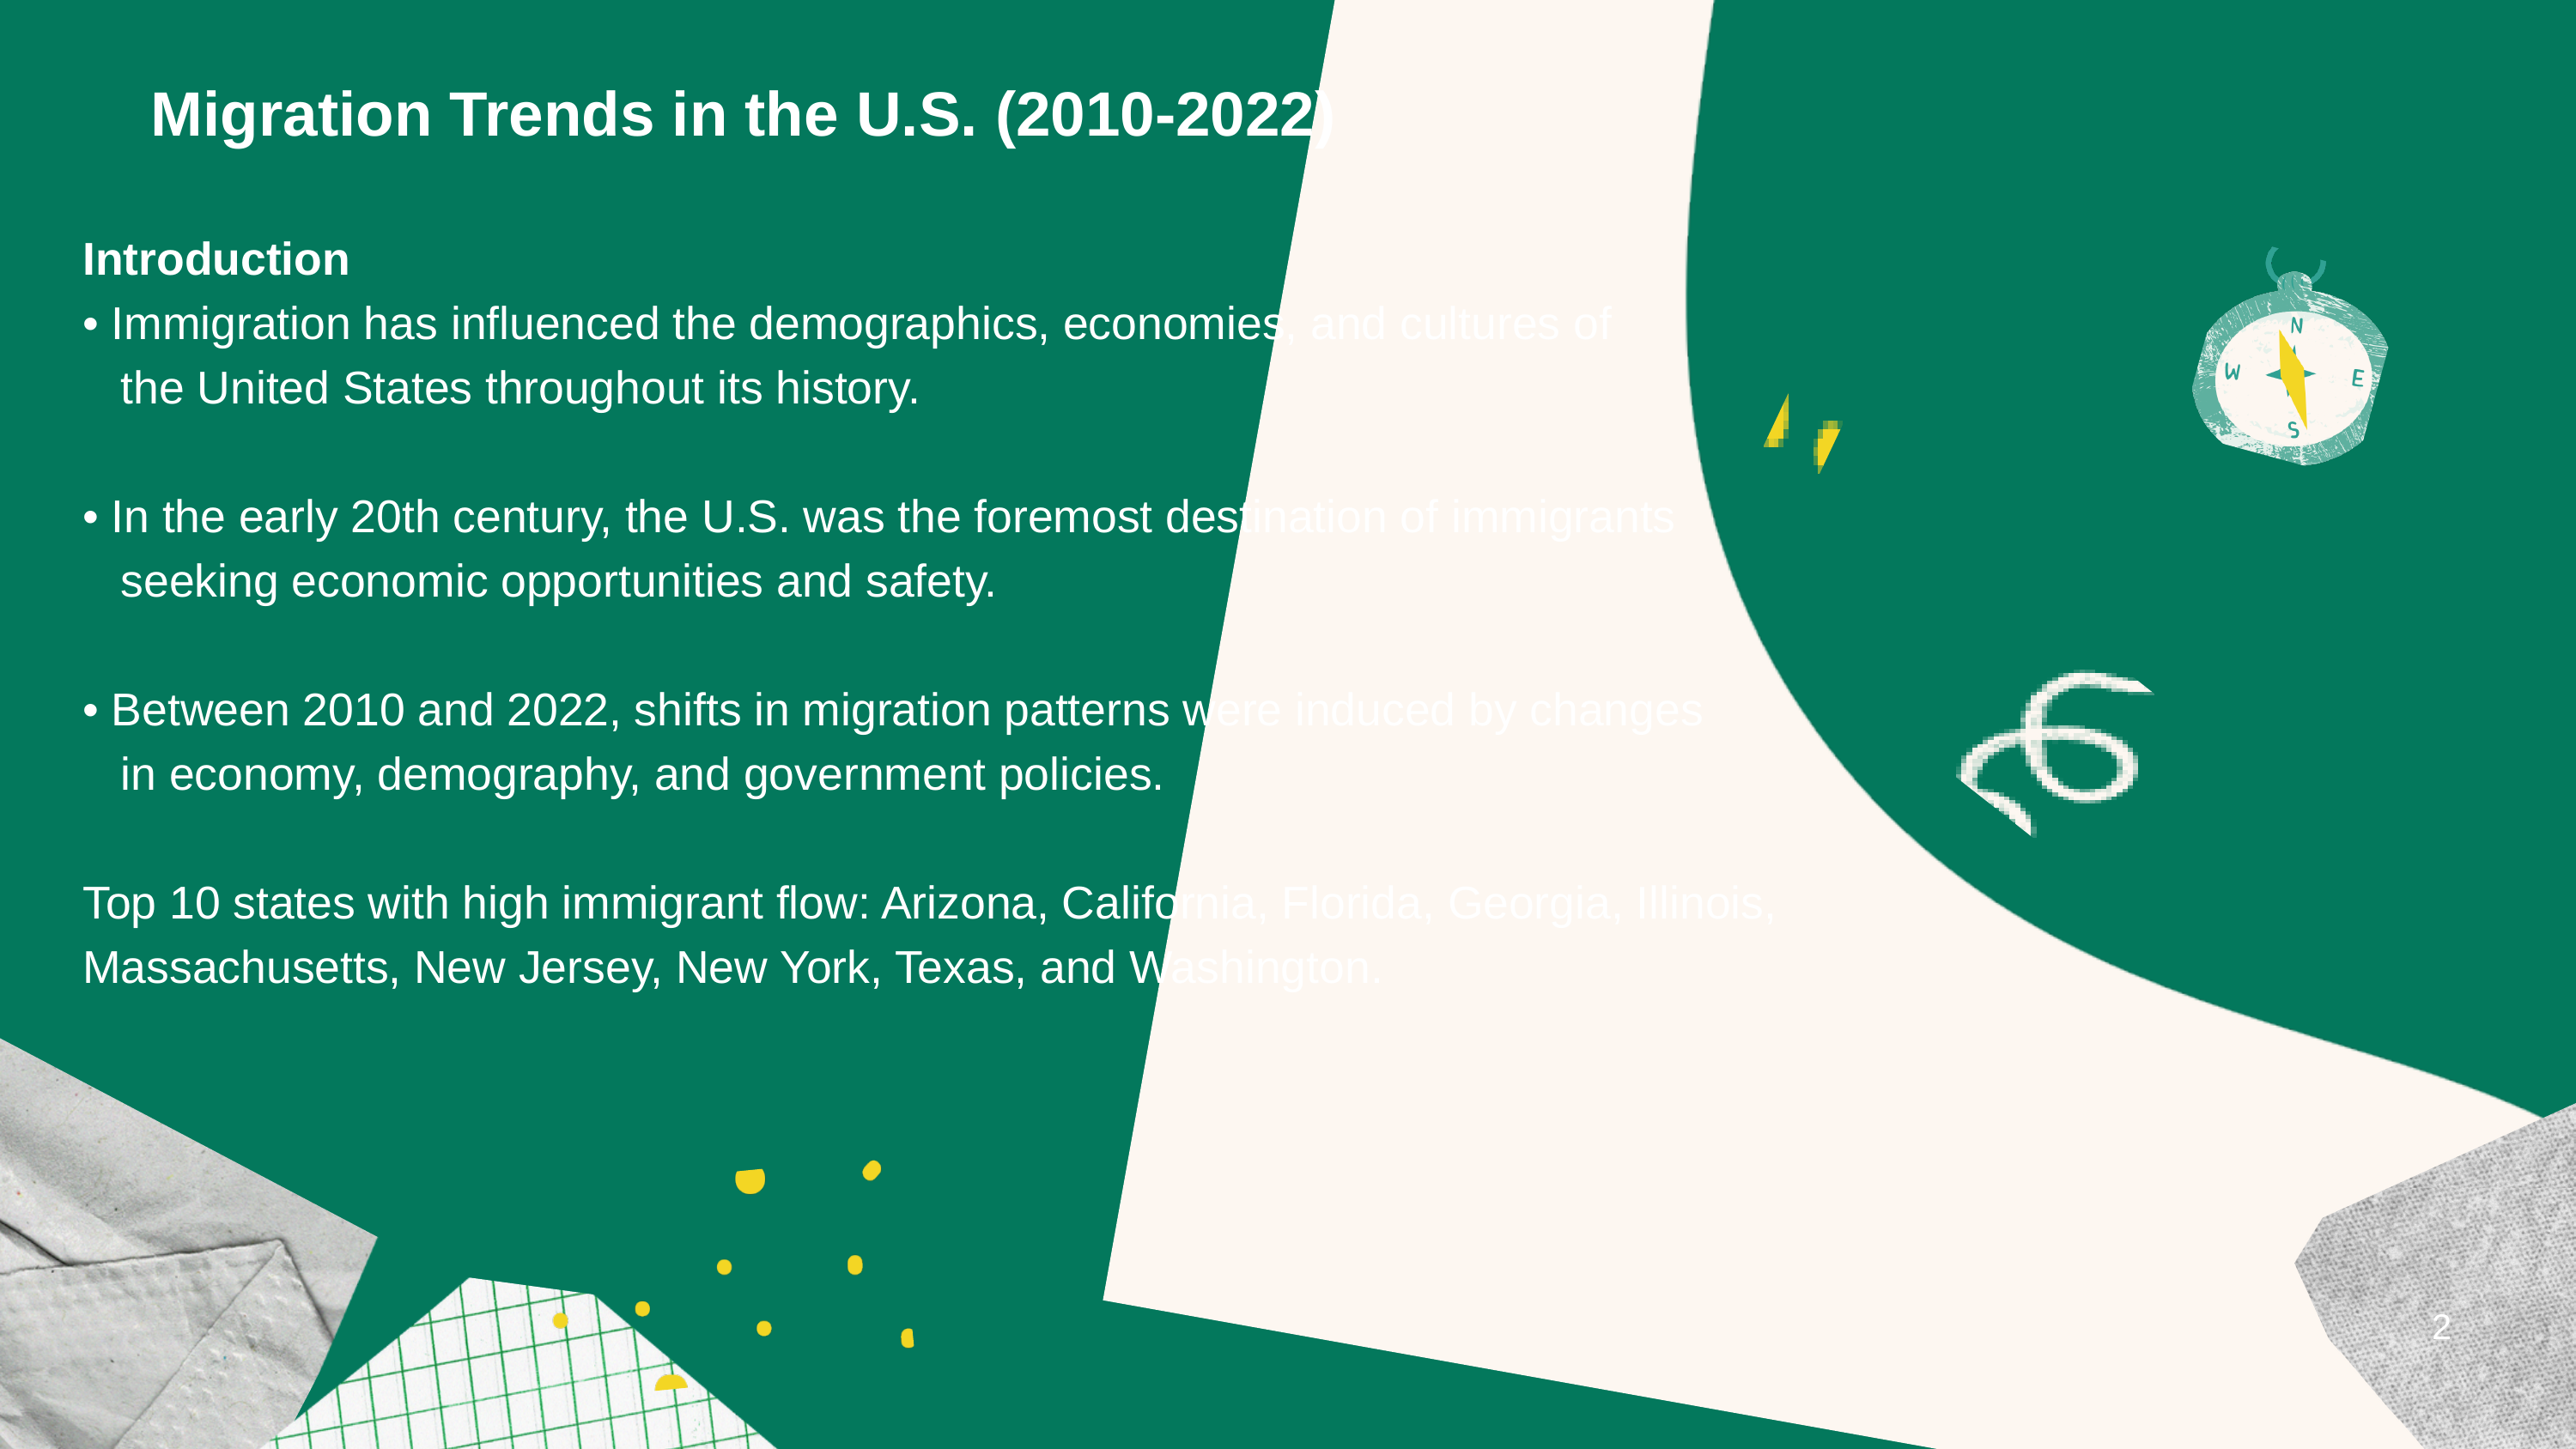

Migration Trends in the U.S. (2010-2022)
Introduction
• Immigration has influenced the demographics, economies, and cultures of
   the United States throughout its history.

• In the early 20th century, the U.S. was the foremost destination of immigrants
   seeking economic opportunities and safety.

• Between 2010 and 2022, shifts in migration patterns were induced by changes
   in economy, demography, and government policies.

Top 10 states with high immigrant flow: Arizona, California, Florida, Georgia, Illinois,
Massachusetts, New Jersey, New York, Texas, and Washington.

2